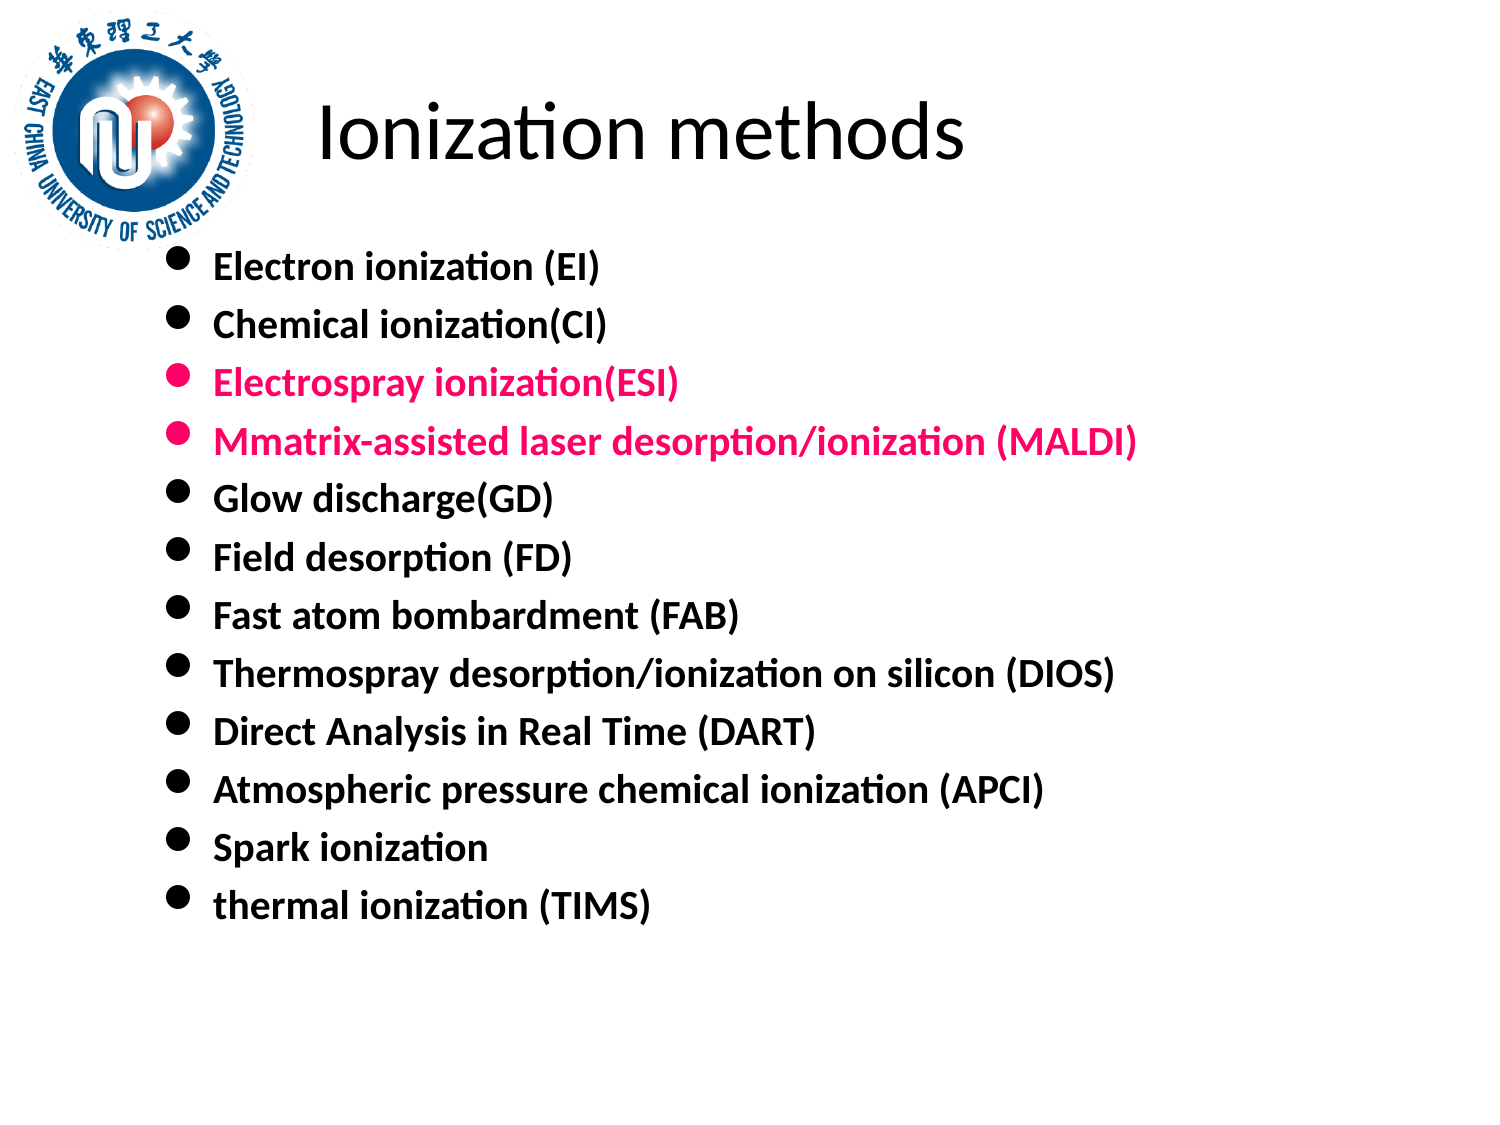

# Ionization methods
Electron ionization (EI)
Chemical ionization(CI)
Electrospray ionization(ESI)
Mmatrix-assisted laser desorption/ionization (MALDI)
Glow discharge(GD)
Field desorption (FD)
Fast atom bombardment (FAB)
Thermospray desorption/ionization on silicon (DIOS)
Direct Analysis in Real Time (DART)
Atmospheric pressure chemical ionization (APCI)
Spark ionization
thermal ionization (TIMS)